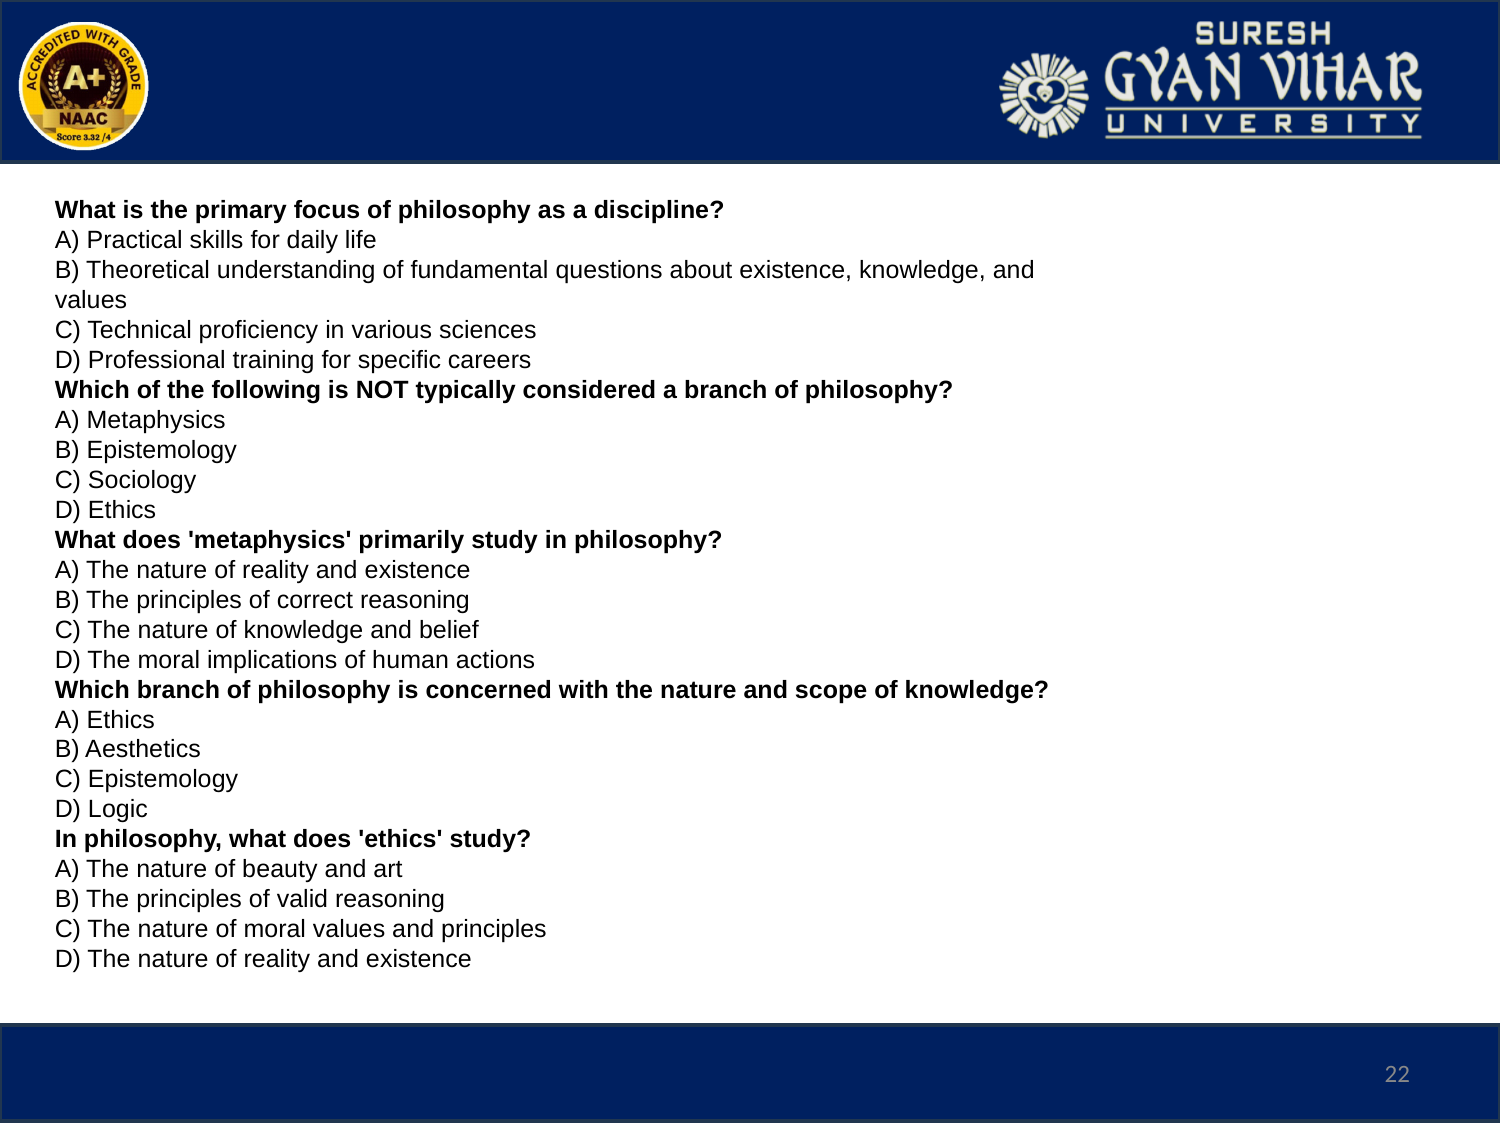

What is the primary focus of philosophy as a discipline?
A) Practical skills for daily life
B) Theoretical understanding of fundamental questions about existence, knowledge, and values
C) Technical proficiency in various sciences
D) Professional training for specific careers
Which of the following is NOT typically considered a branch of philosophy?
A) Metaphysics
B) Epistemology
C) Sociology
D) Ethics
What does 'metaphysics' primarily study in philosophy?
A) The nature of reality and existence
B) The principles of correct reasoning
C) The nature of knowledge and belief
D) The moral implications of human actions
Which branch of philosophy is concerned with the nature and scope of knowledge?
A) Ethics
B) Aesthetics
C) Epistemology
D) Logic
In philosophy, what does 'ethics' study?
A) The nature of beauty and art
B) The principles of valid reasoning
C) The nature of moral values and principles
D) The nature of reality and existence

22